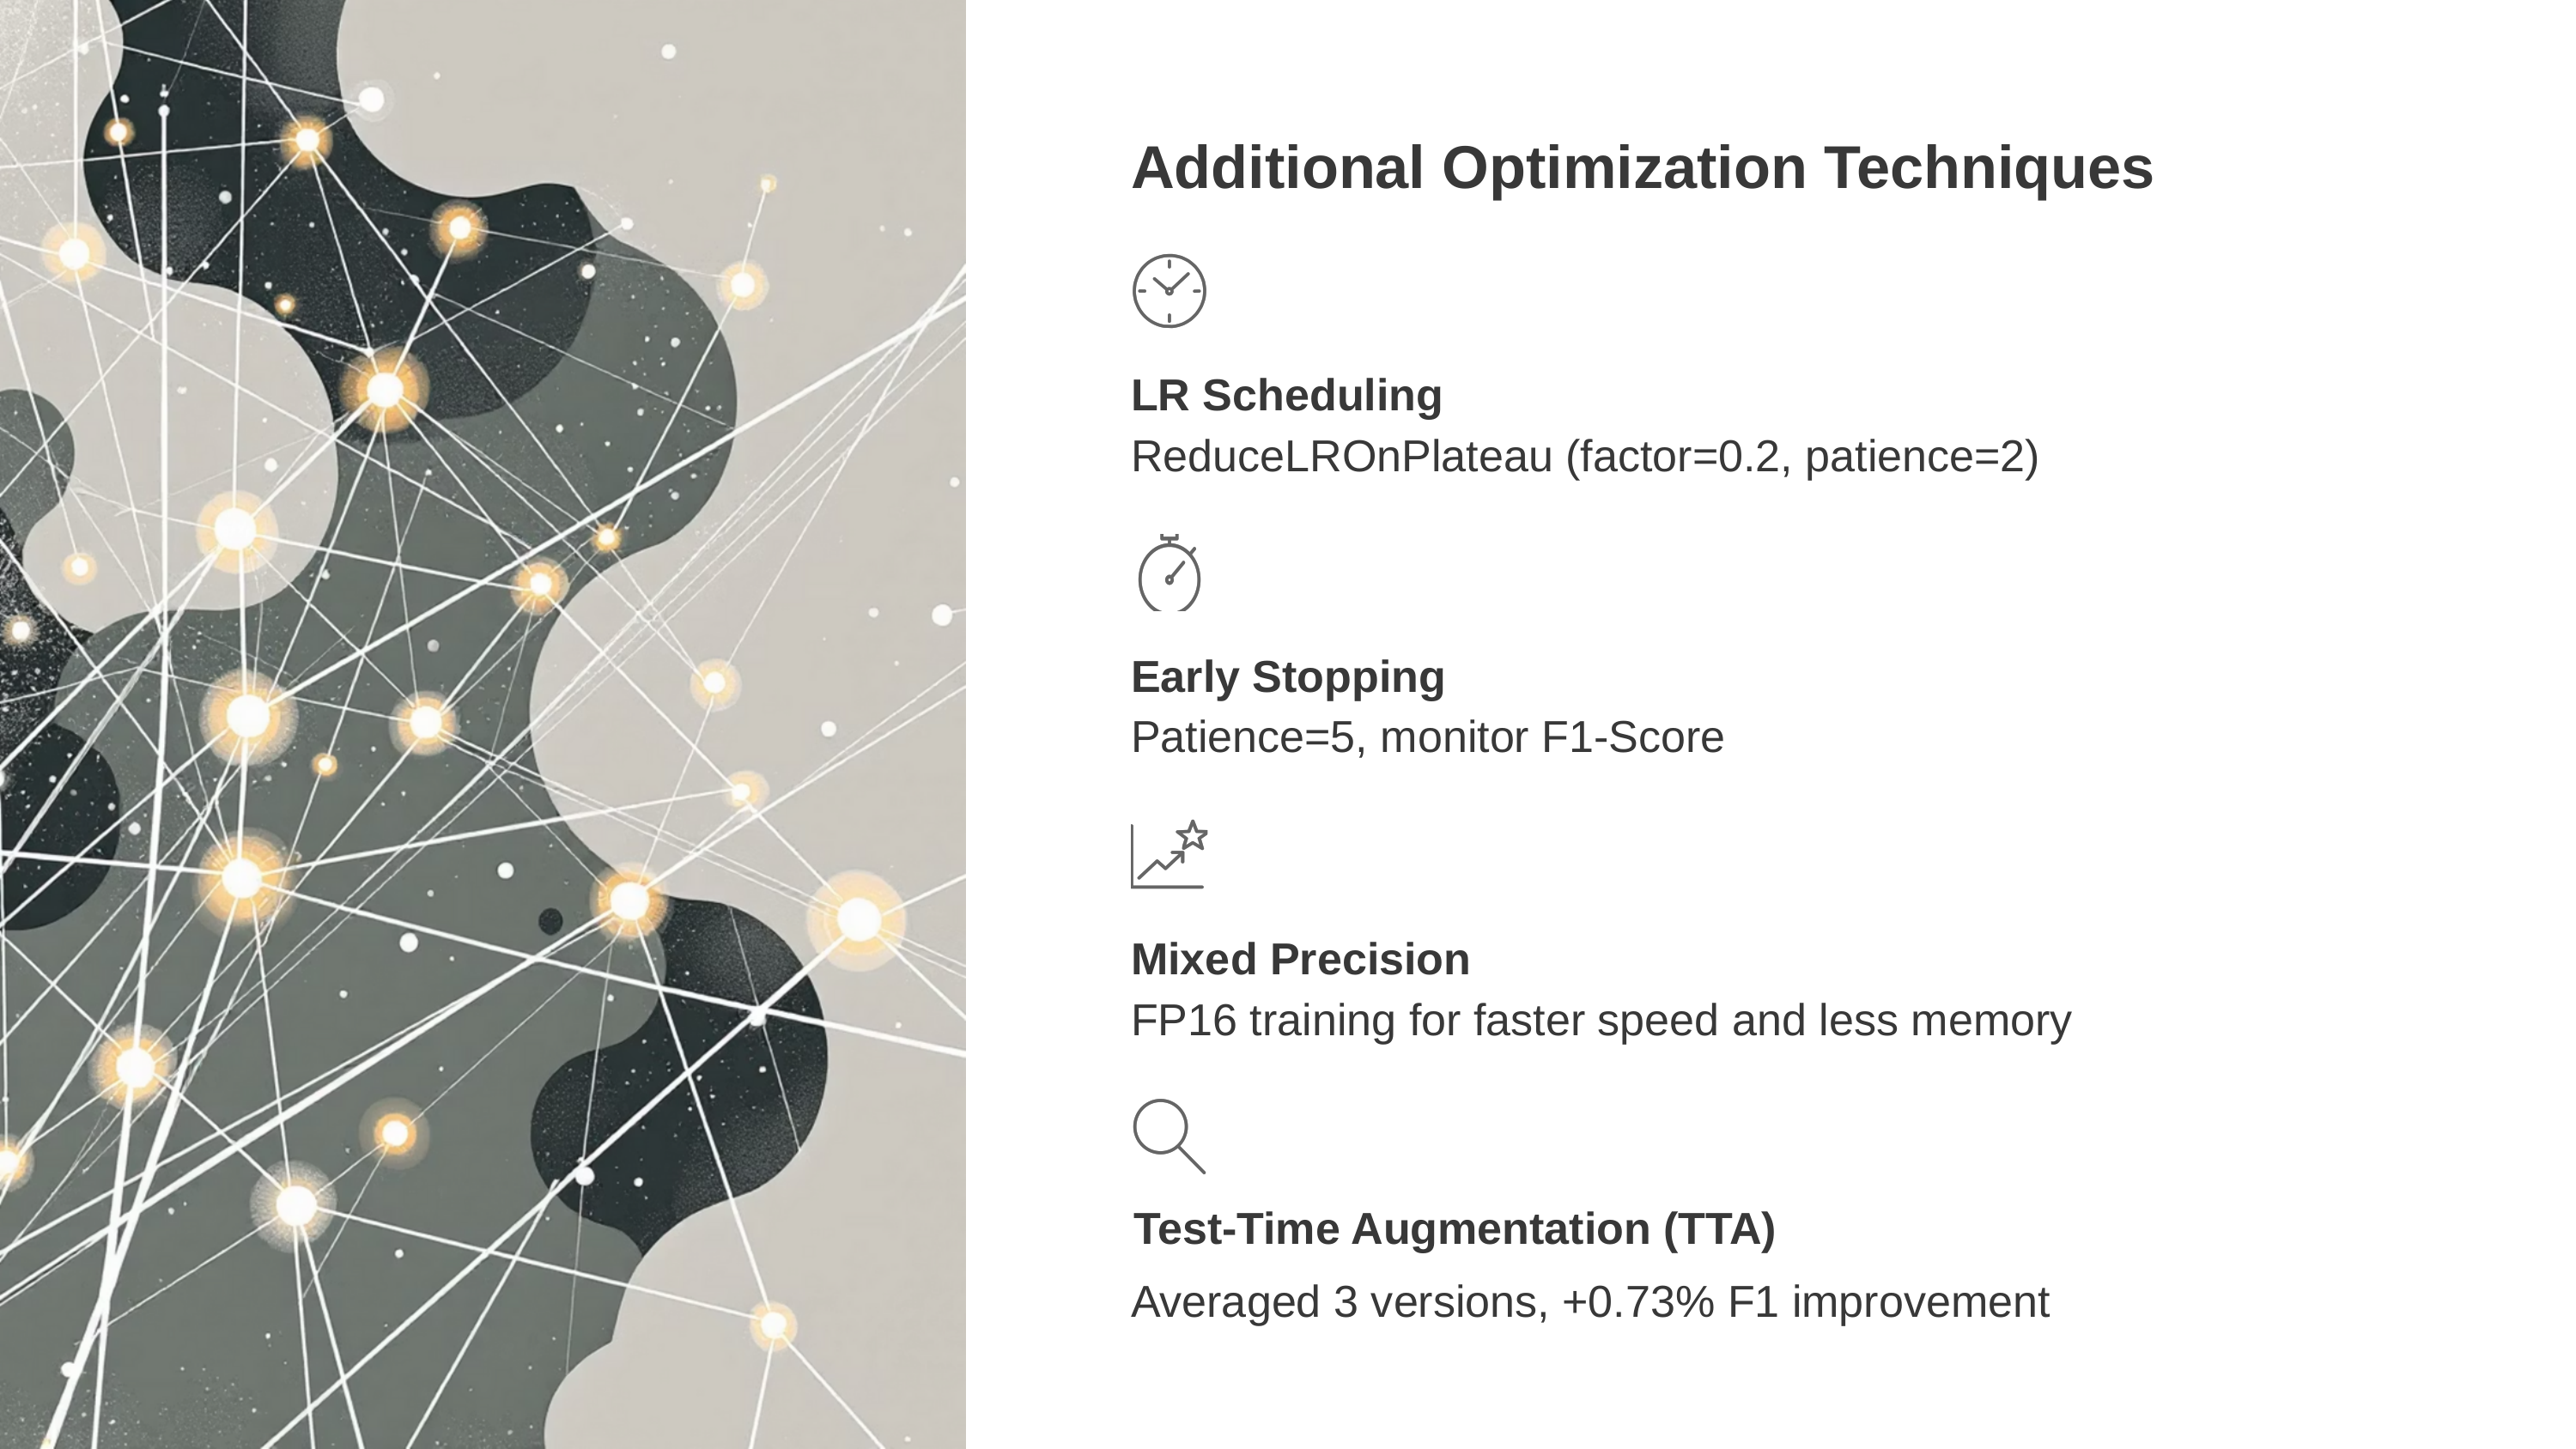

Additional Optimization Techniques

LR Scheduling
ReduceLROnPlateau (factor=0.2, patience=2)

Early Stopping
Patience=5, monitor F1-Score

Mixed Precision
FP16 training for faster speed and less memory

Test-Time Augmentation (TTA)
Averaged 3 versions, +0.73% F1 improvement